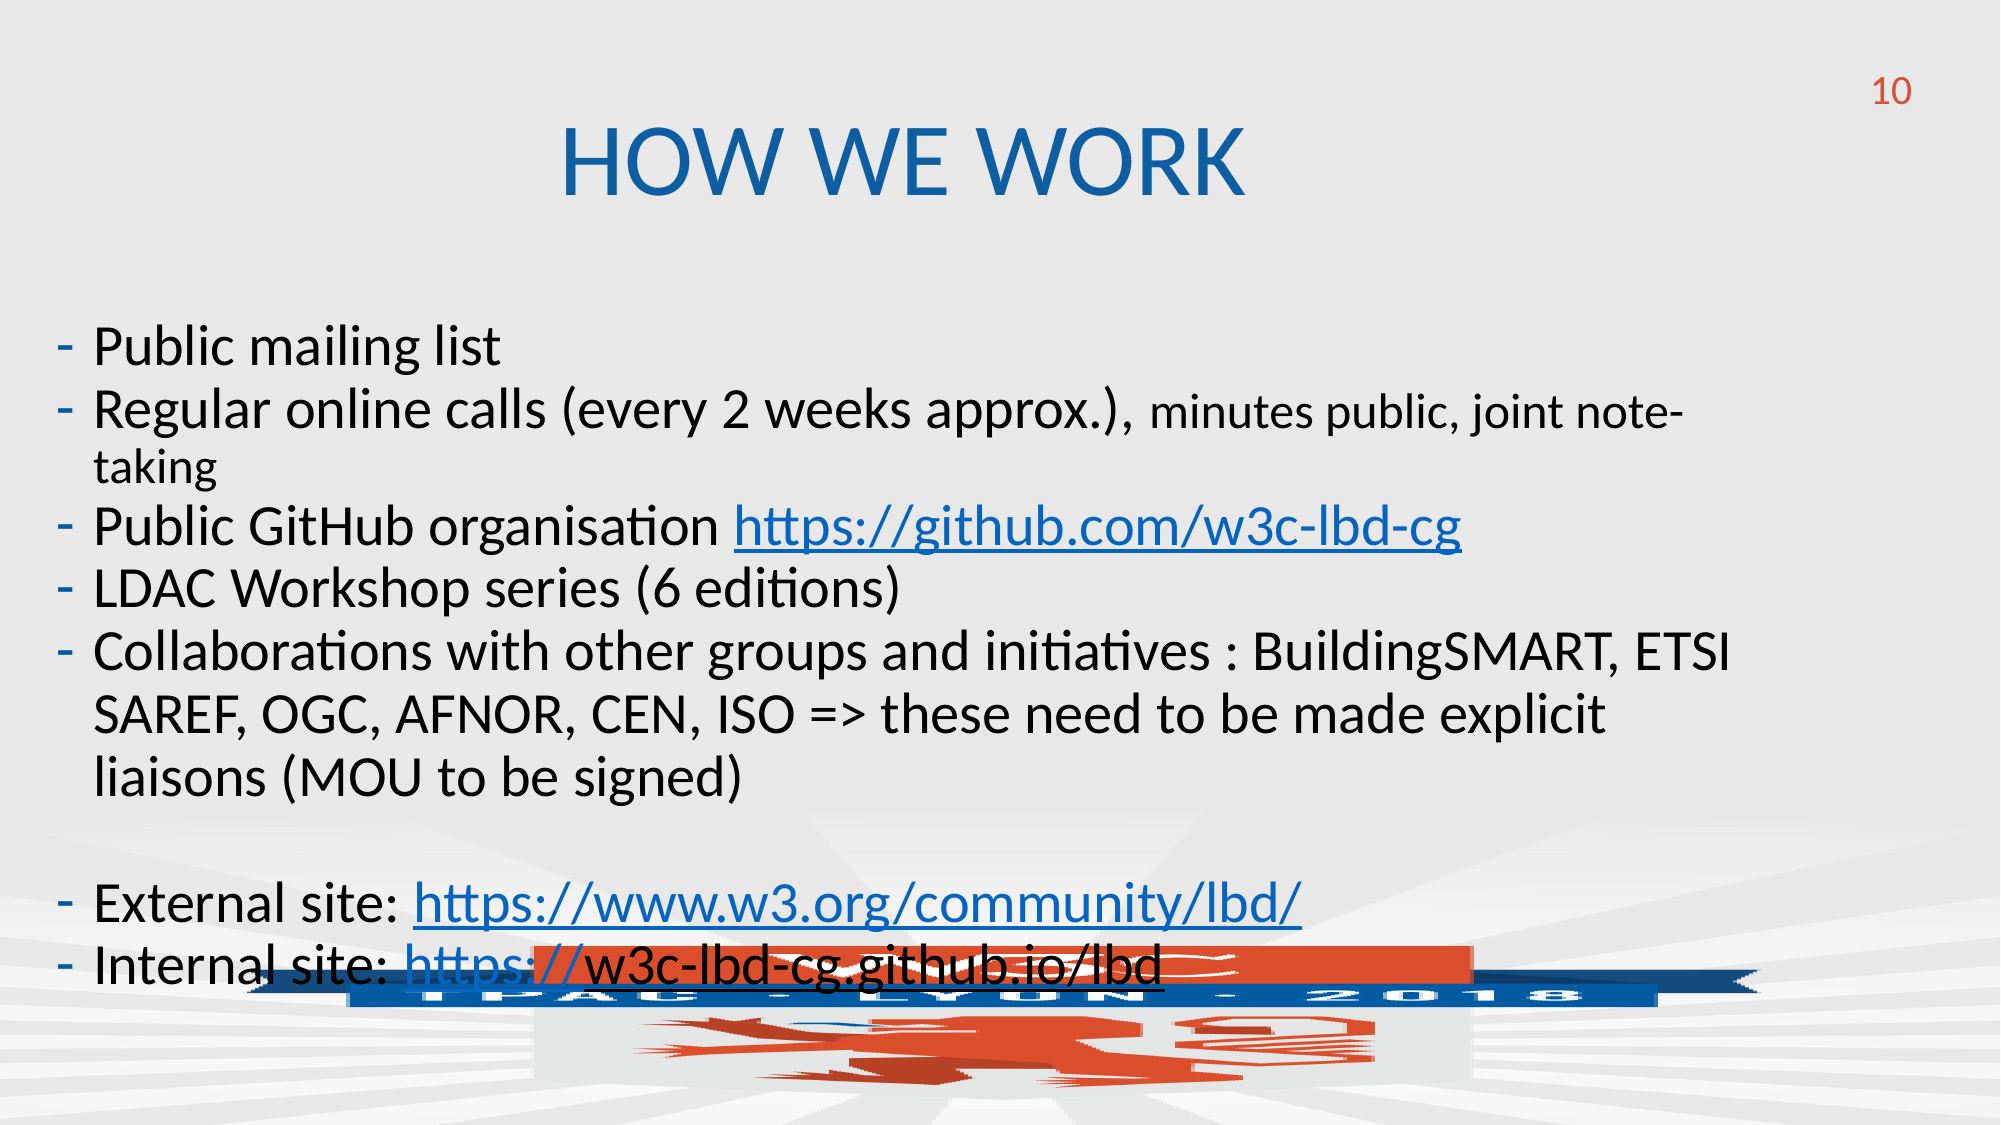

10
# How we work
Public mailing list
Regular online calls (every 2 weeks approx.), minutes public, joint note-taking
Public GitHub organisation https://github.com/w3c-lbd-cg
LDAC Workshop series (6 editions)
Collaborations with other groups and initiatives : BuildingSMART, ETSI SAREF, OGC, AFNOR, CEN, ISO => these need to be made explicit liaisons (MOU to be signed)

External site: https://www.w3.org/community/lbd/
Internal site: https://w3c-lbd-cg.github.io/lbd